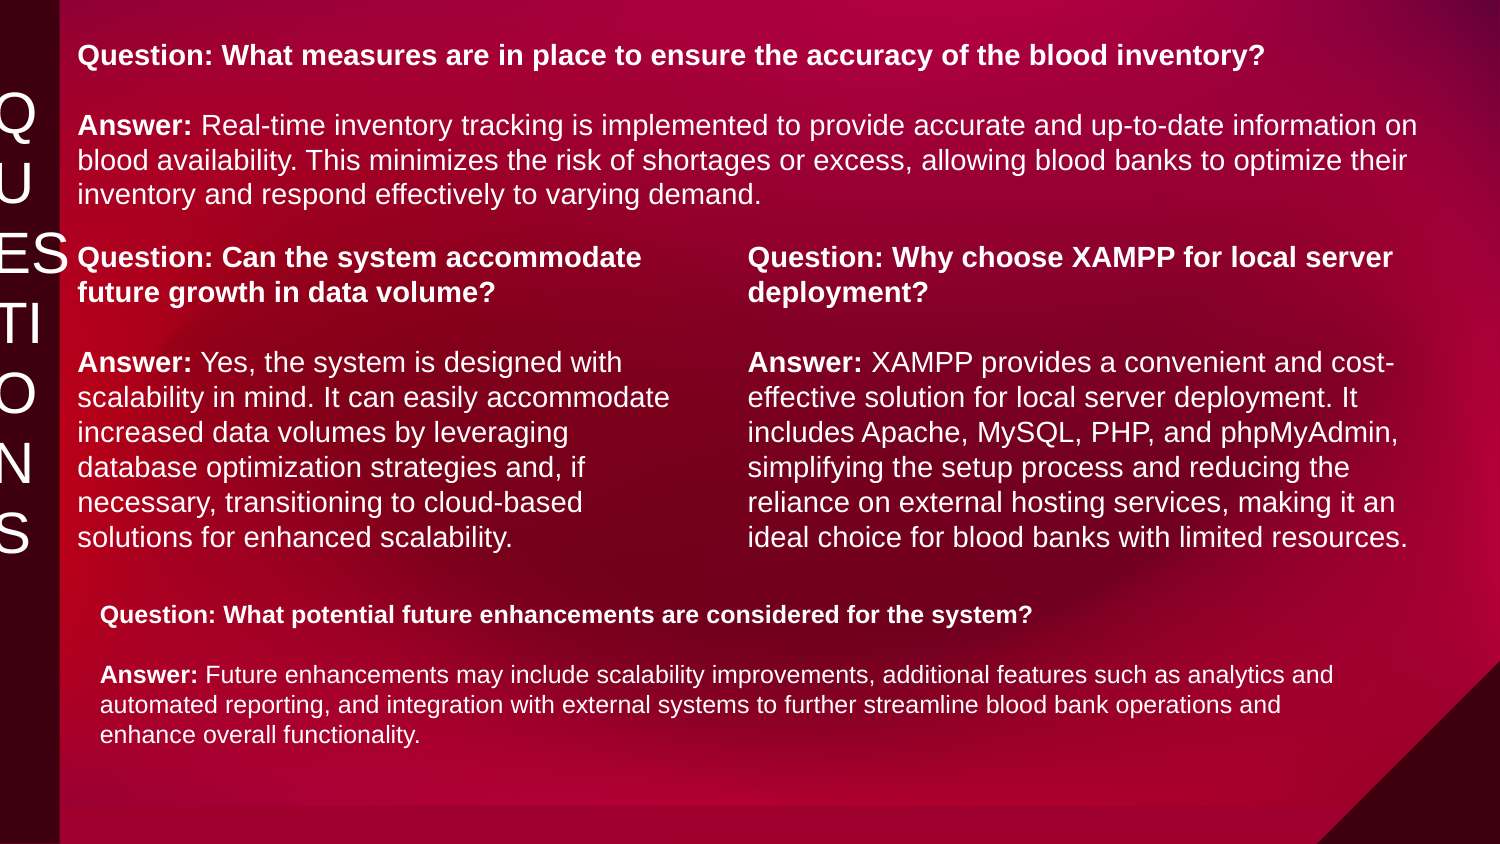

Question: What measures are in place to ensure the accuracy of the blood inventory?
Answer: Real-time inventory tracking is implemented to provide accurate and up-to-date information on blood availability. This minimizes the risk of shortages or excess, allowing blood banks to optimize their inventory and respond effectively to varying demand.
QUESTIONS
Question: Can the system accommodate future growth in data volume?
Answer: Yes, the system is designed with scalability in mind. It can easily accommodate increased data volumes by leveraging database optimization strategies and, if necessary, transitioning to cloud-based solutions for enhanced scalability.
Question: Why choose XAMPP for local server deployment?
Answer: XAMPP provides a convenient and cost-effective solution for local server deployment. It includes Apache, MySQL, PHP, and phpMyAdmin, simplifying the setup process and reducing the reliance on external hosting services, making it an ideal choice for blood banks with limited resources.
# Question: What potential future enhancements are considered for the system? Answer: Future enhancements may include scalability improvements, additional features such as analytics and automated reporting, and integration with external systems to further streamline blood bank operations and enhance overall functionality.